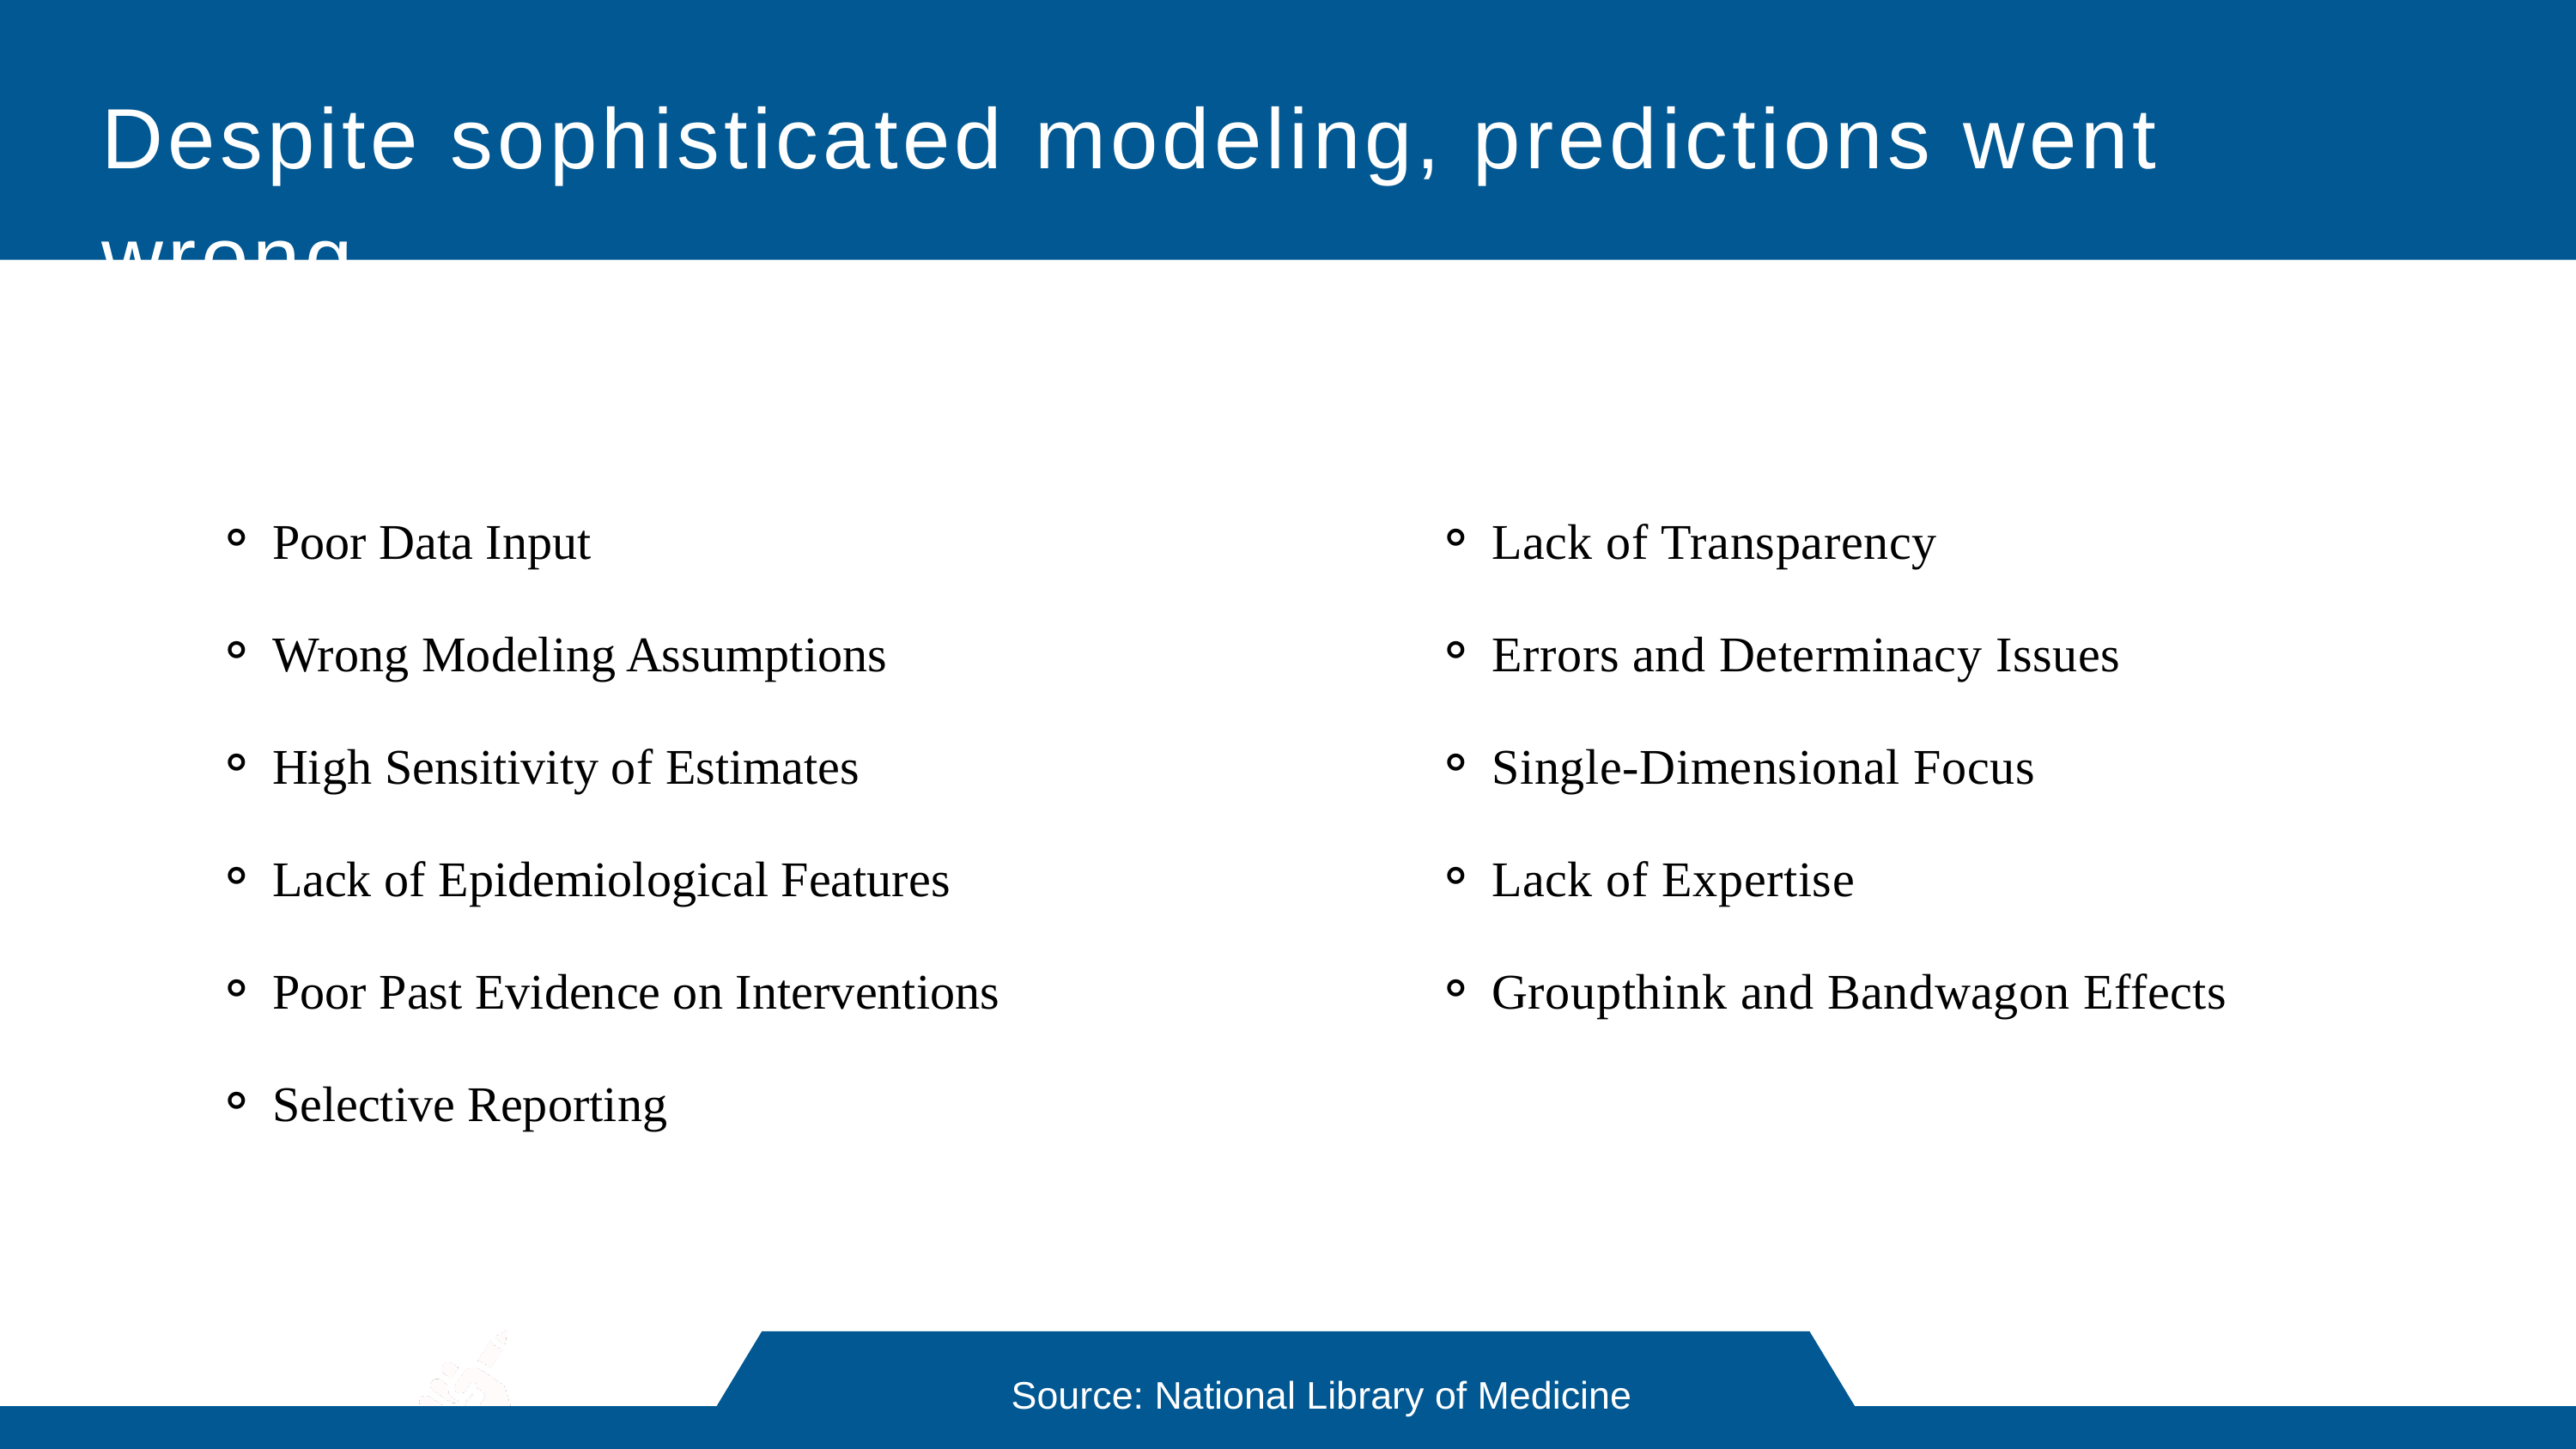

Despite sophisticated modeling, predictions went wrong.....
Poor Data Input
Wrong Modeling Assumptions
High Sensitivity of Estimates
Lack of Epidemiological Features
Poor Past Evidence on Interventions
Selective Reporting

Lack of Transparency
Errors and Determinacy Issues
Single-Dimensional Focus
Lack of Expertise
Groupthink and Bandwagon Effects

Source: National Library of Medicine